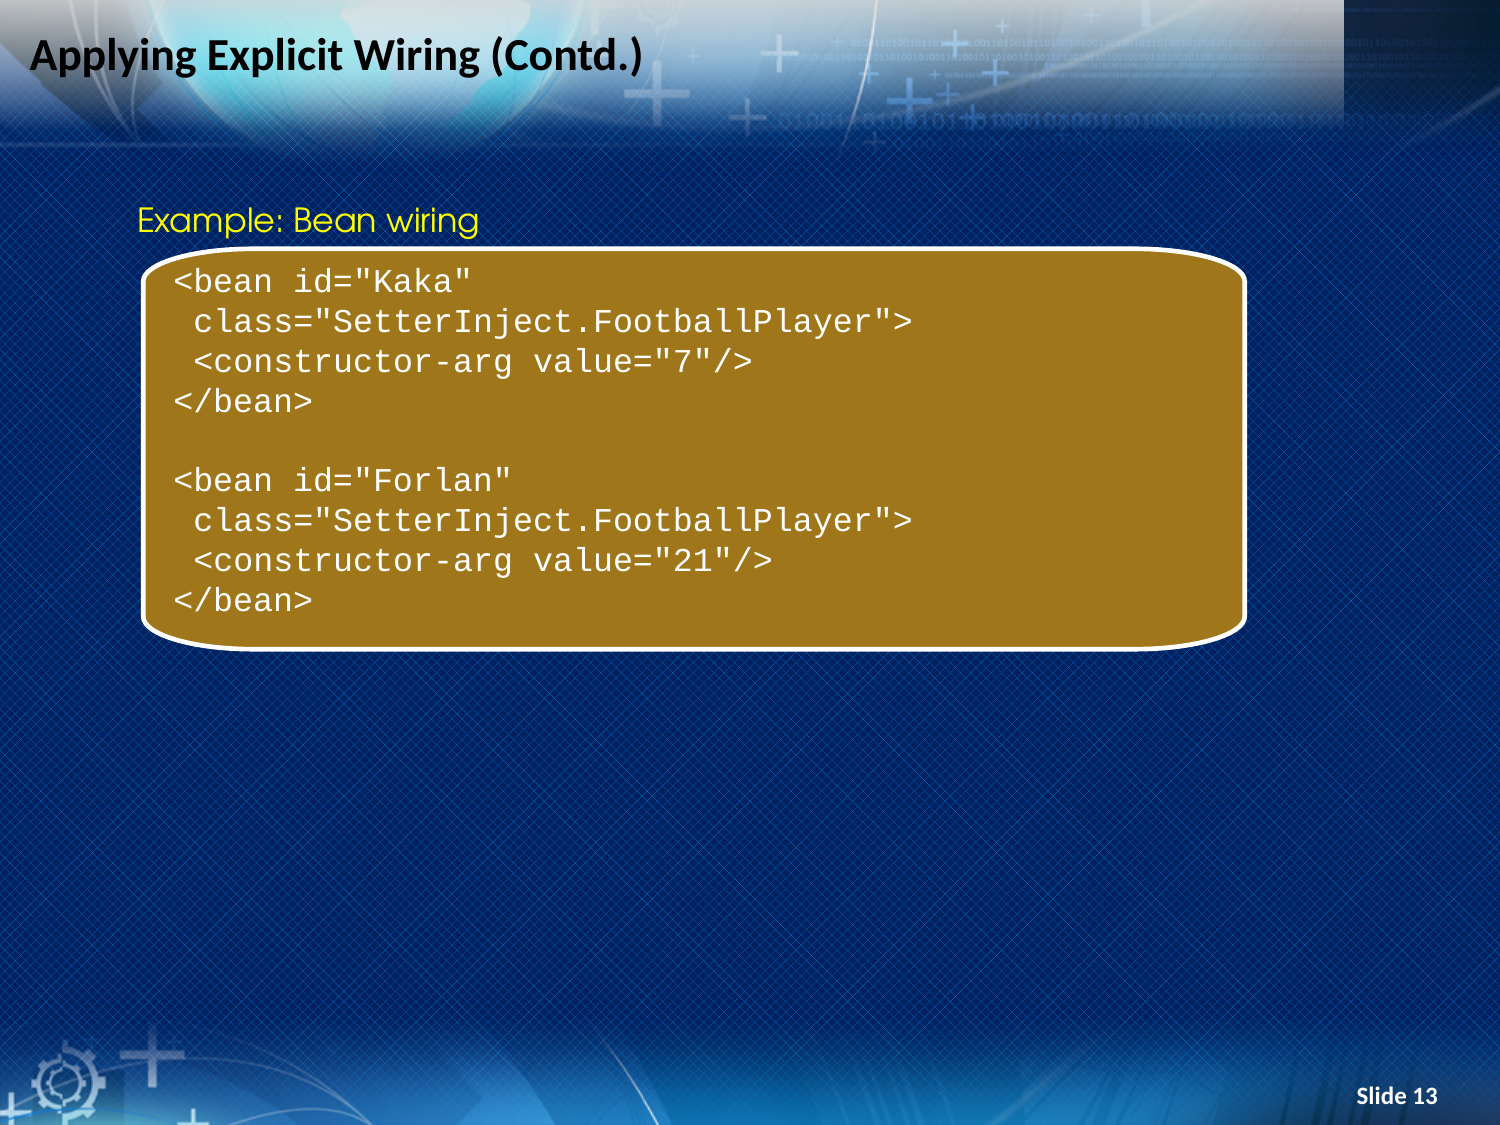

# Applying Explicit Wiring (Contd.)
Example: Bean wiring
 <bean id="Kaka"
  class="SetterInject.FootballPlayer">
  <constructor-arg value="7"/>
 </bean>

 <bean id="Forlan"
  class="SetterInject.FootballPlayer">
  <constructor-arg value="21"/>
 </bean>